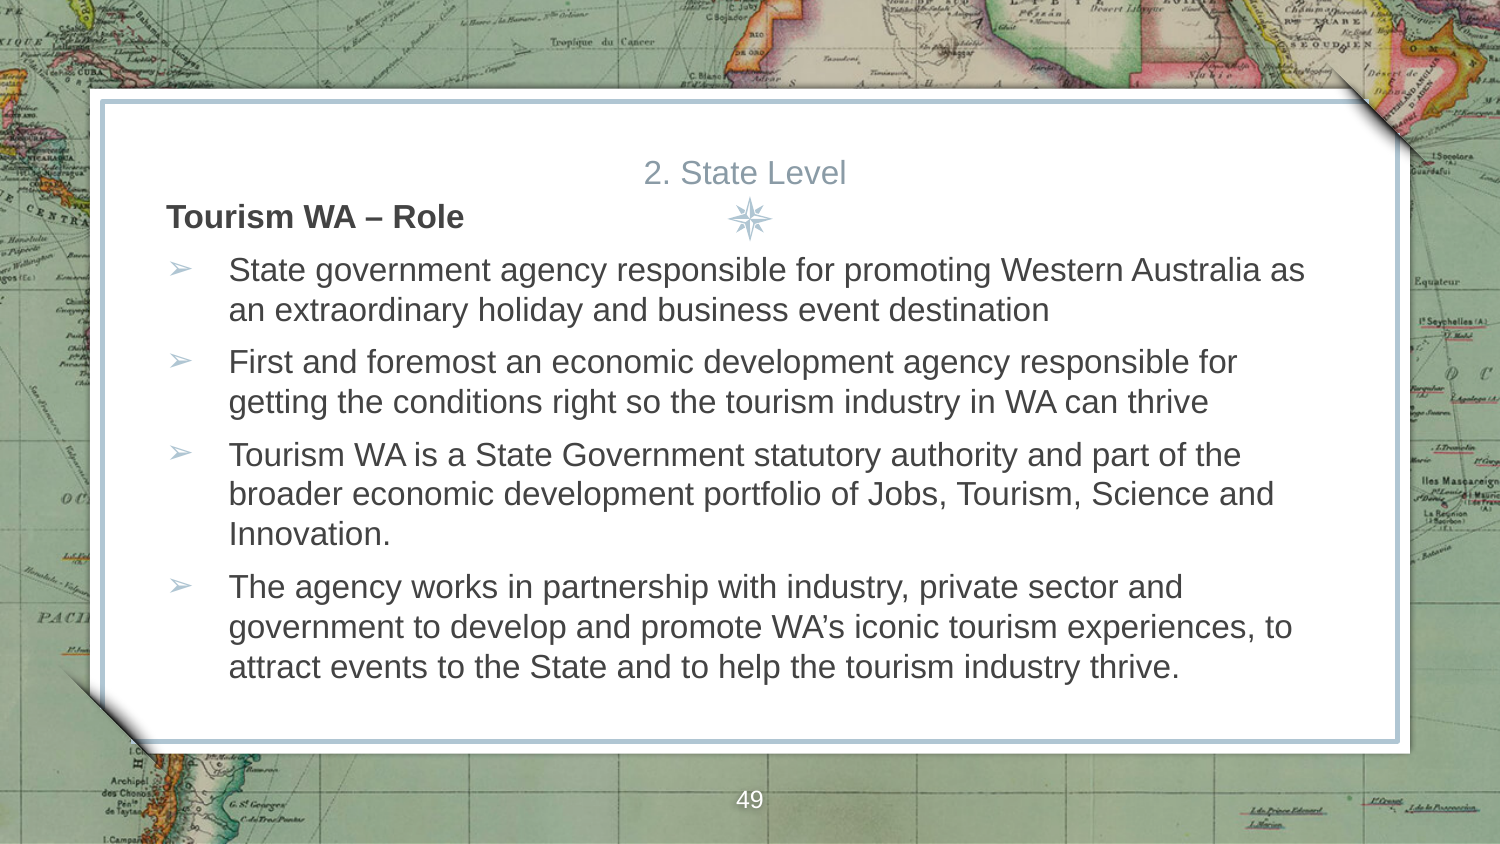

# 2. State Level
Tourism WA – Role
State government agency responsible for promoting Western Australia as an extraordinary holiday and business event destination
First and foremost an economic development agency responsible for getting the conditions right so the tourism industry in WA can thrive
Tourism WA is a State Government statutory authority and part of the broader economic development portfolio of Jobs, Tourism, Science and Innovation.
The agency works in partnership with industry, private sector and government to develop and promote WA’s iconic tourism experiences, to attract events to the State and to help the tourism industry thrive.

49